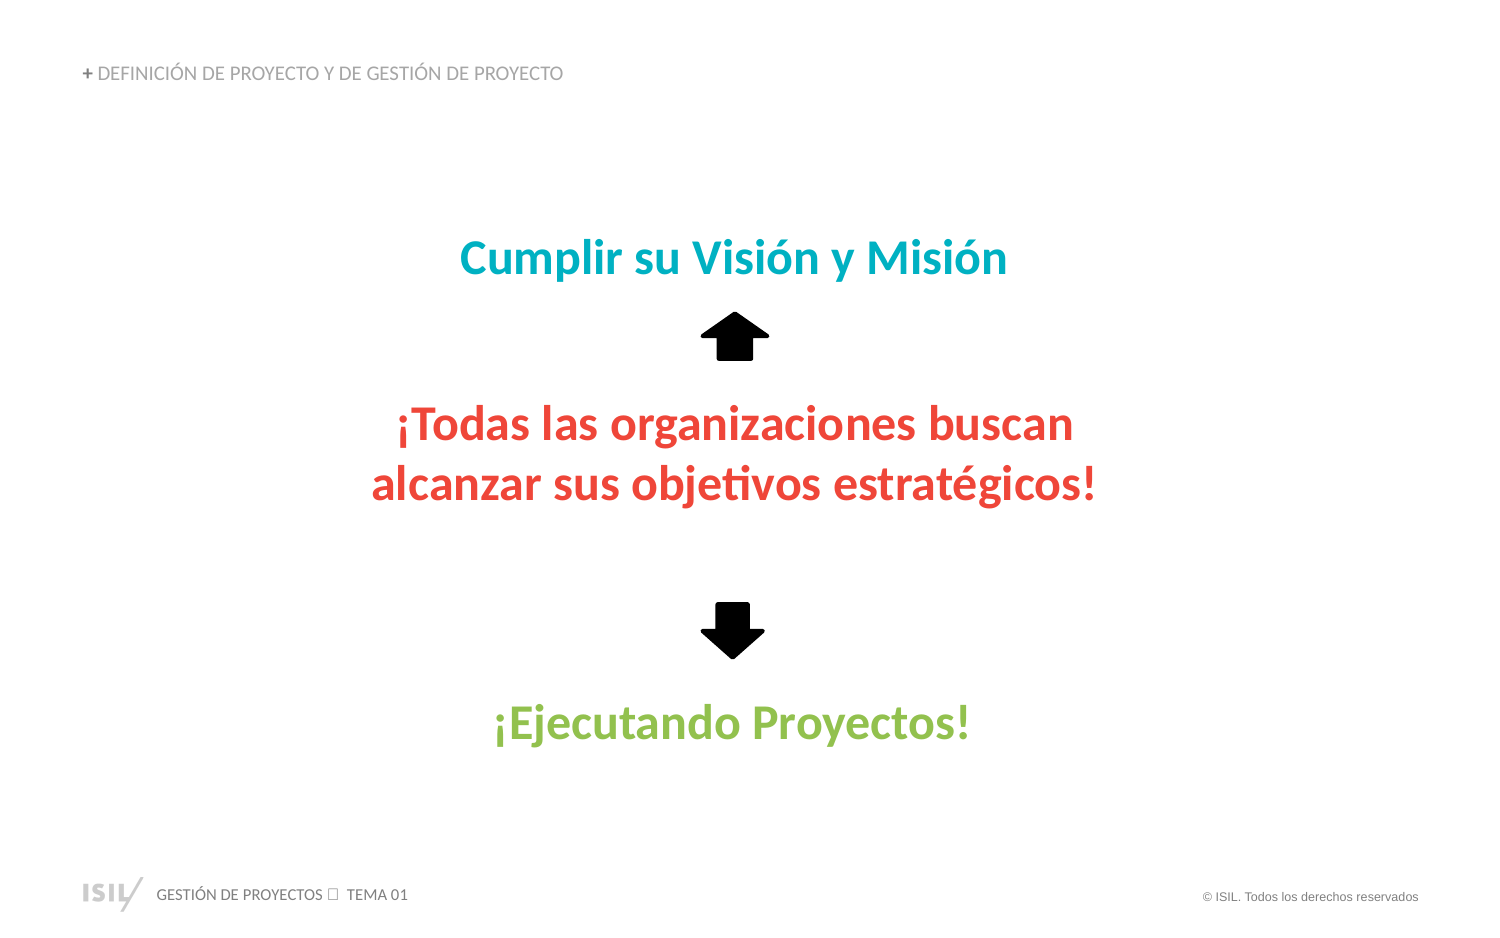

+ DEFINICIÓN DE PROYECTO Y DE GESTIÓN DE PROYECTO
Cumplir su Visión y Misión

¡Todas las organizaciones buscan alcanzar sus objetivos estratégicos!

¡Ejecutando Proyectos!